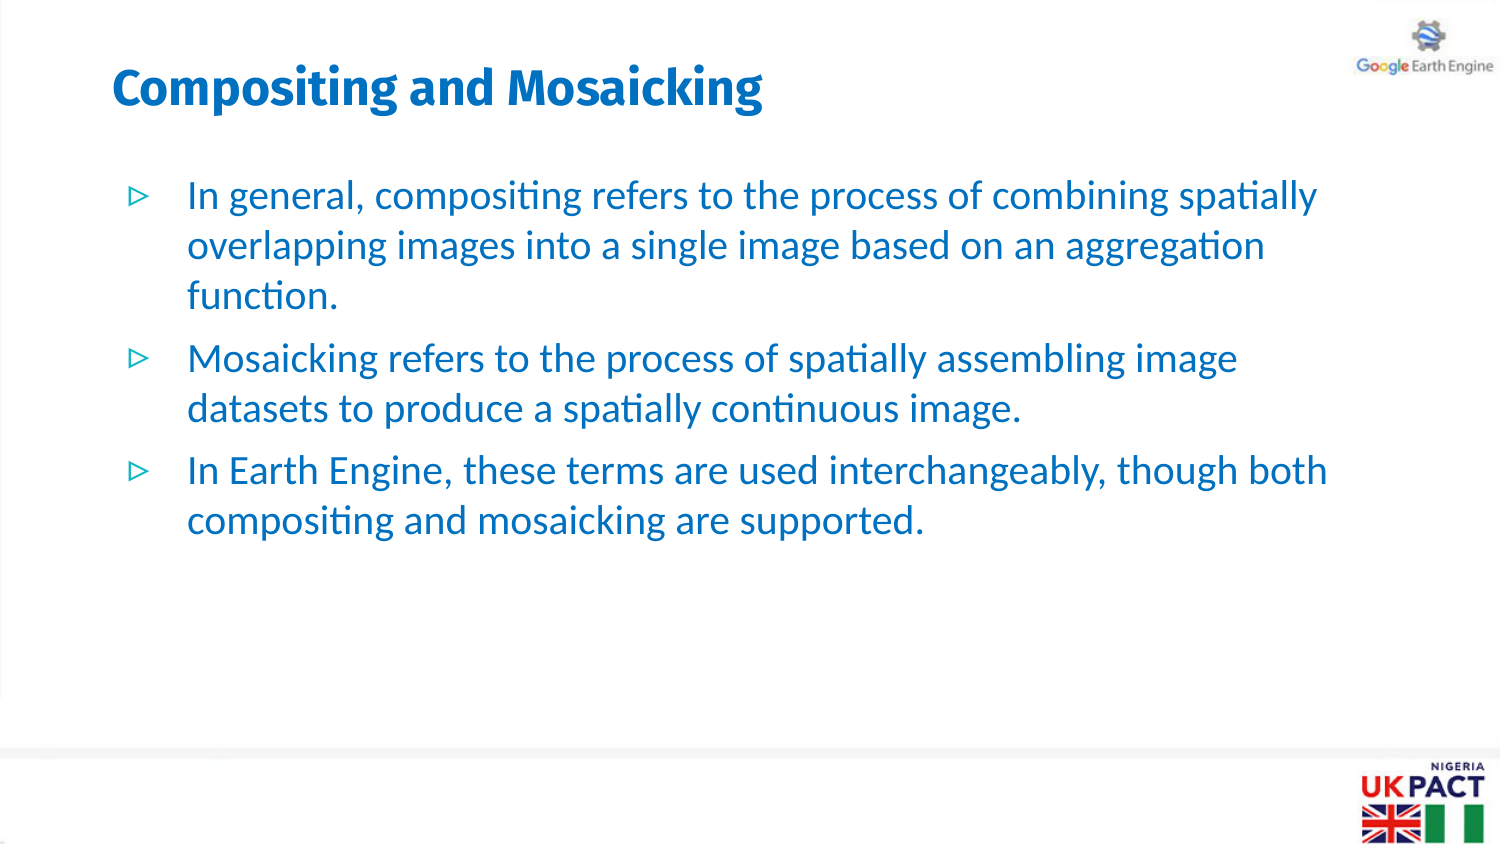

# Compositing and Mosaicking
In general, compositing refers to the process of combining spatially overlapping images into a single image based on an aggregation function.
Mosaicking refers to the process of spatially assembling image datasets to produce a spatially continuous image.
In Earth Engine, these terms are used interchangeably, though both compositing and mosaicking are supported.